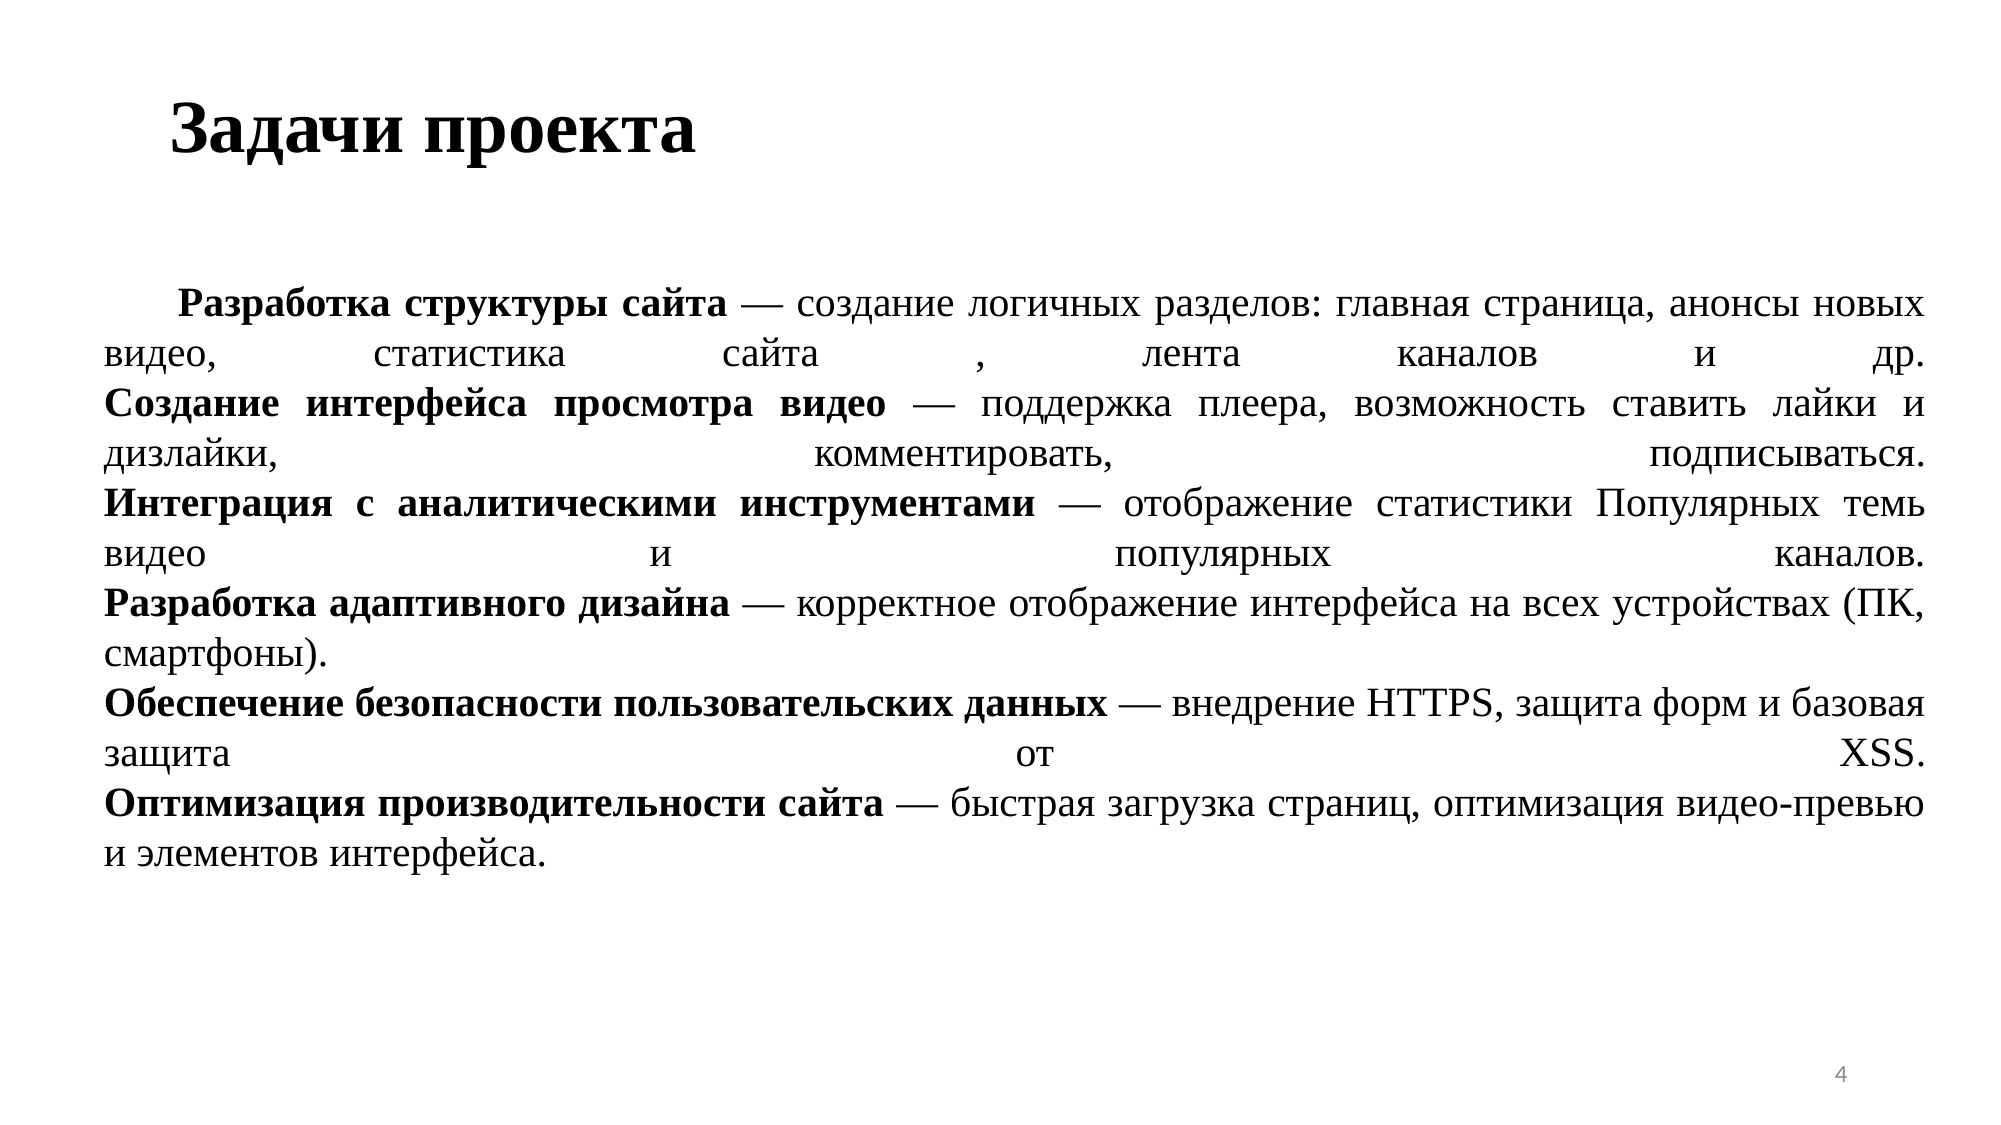

# Задачи проекта
Разработка структуры сайта — создание логичных разделов: главная страница, анонсы новых видео, статистика сайта , лента каналов и др.
Создание интерфейса просмотра видео — поддержка плеера, возможность ставить лайки и дизлайки, комментировать, подписываться.
Интеграция с аналитическими инструментами — отображение статистики Популярных темь видео и популярных каналов.
Разработка адаптивного дизайна — корректное отображение интерфейса на всех устройствах (ПК, смартфоны).
Обеспечение безопасности пользовательских данных — внедрение HTTPS, защита форм и базовая защита от XSS.
Оптимизация производительности сайта — быстрая загрузка страниц, оптимизация видео-превью и элементов интерфейса.
4